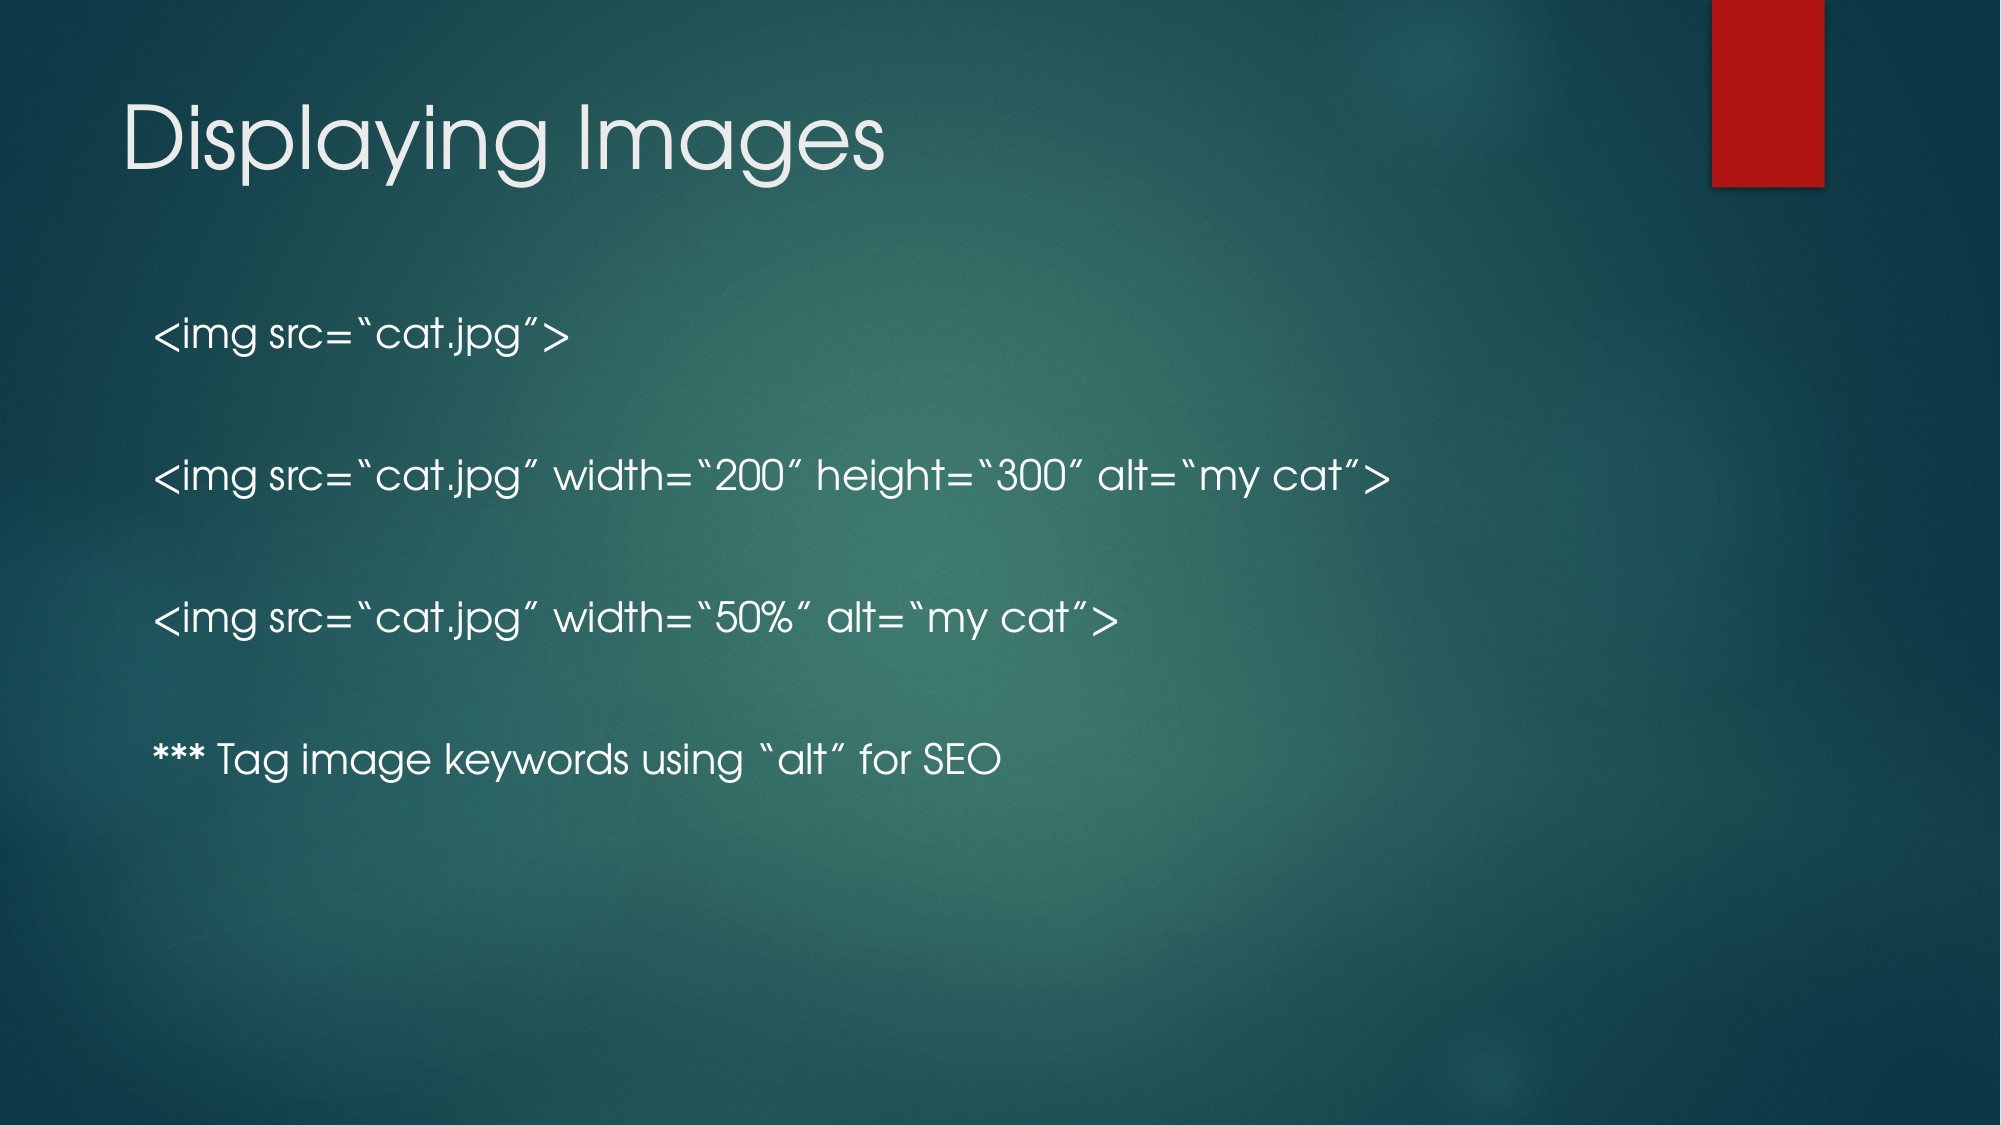

# Displaying Images
<img src=“cat.jpg”>

<img src=“cat.jpg” width=“200” height=“300” alt=“my cat”>

<img src=“cat.jpg” width=“50%” alt=“my cat”>

*** Tag image keywords using “alt” for SEO